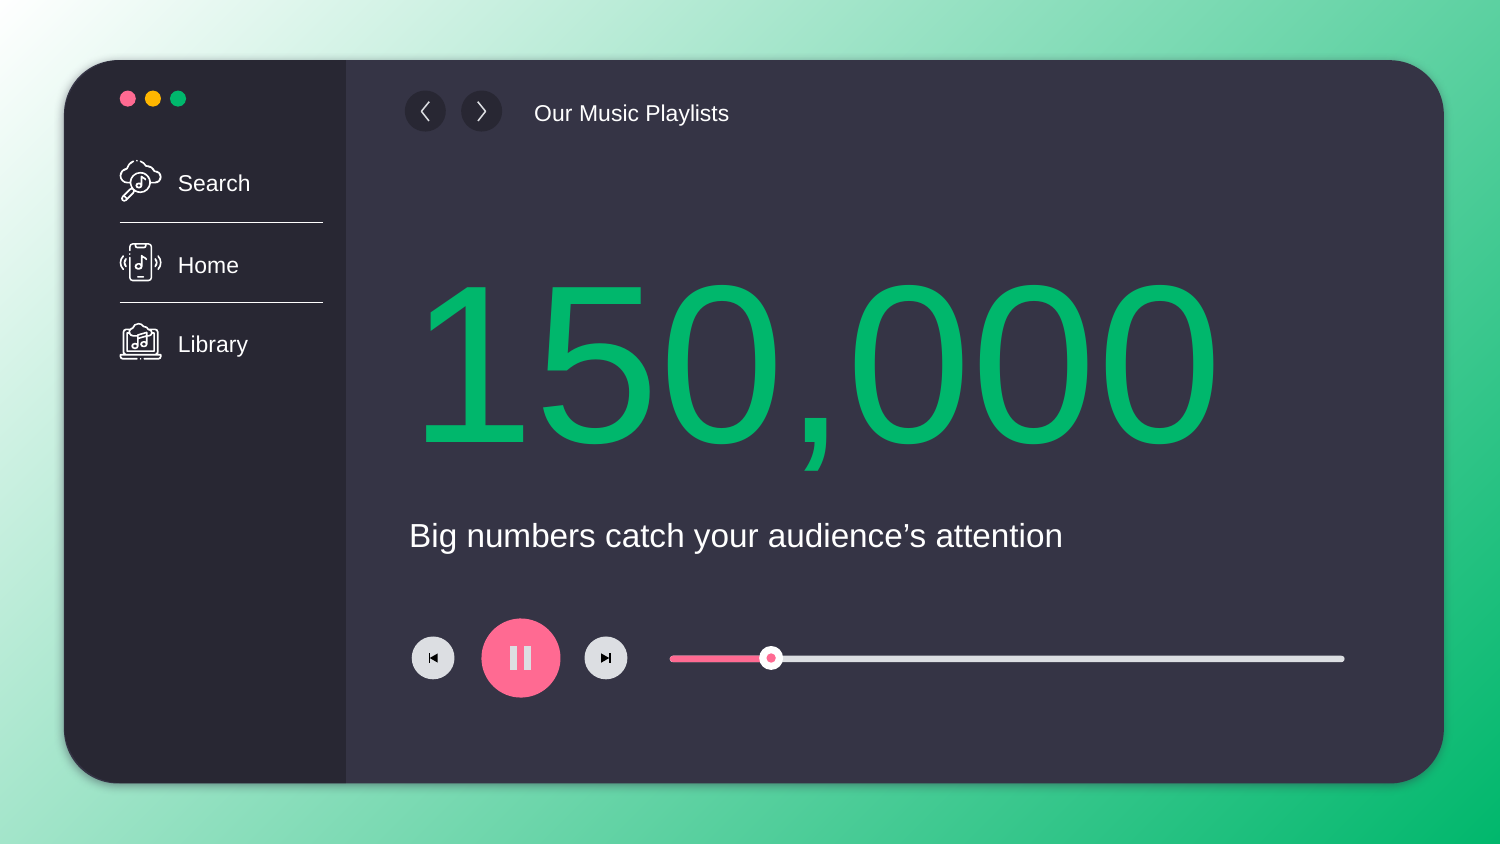

Search

Home

Library

Our Music Playlists
# 150,000
Big numbers catch your audience’s attention